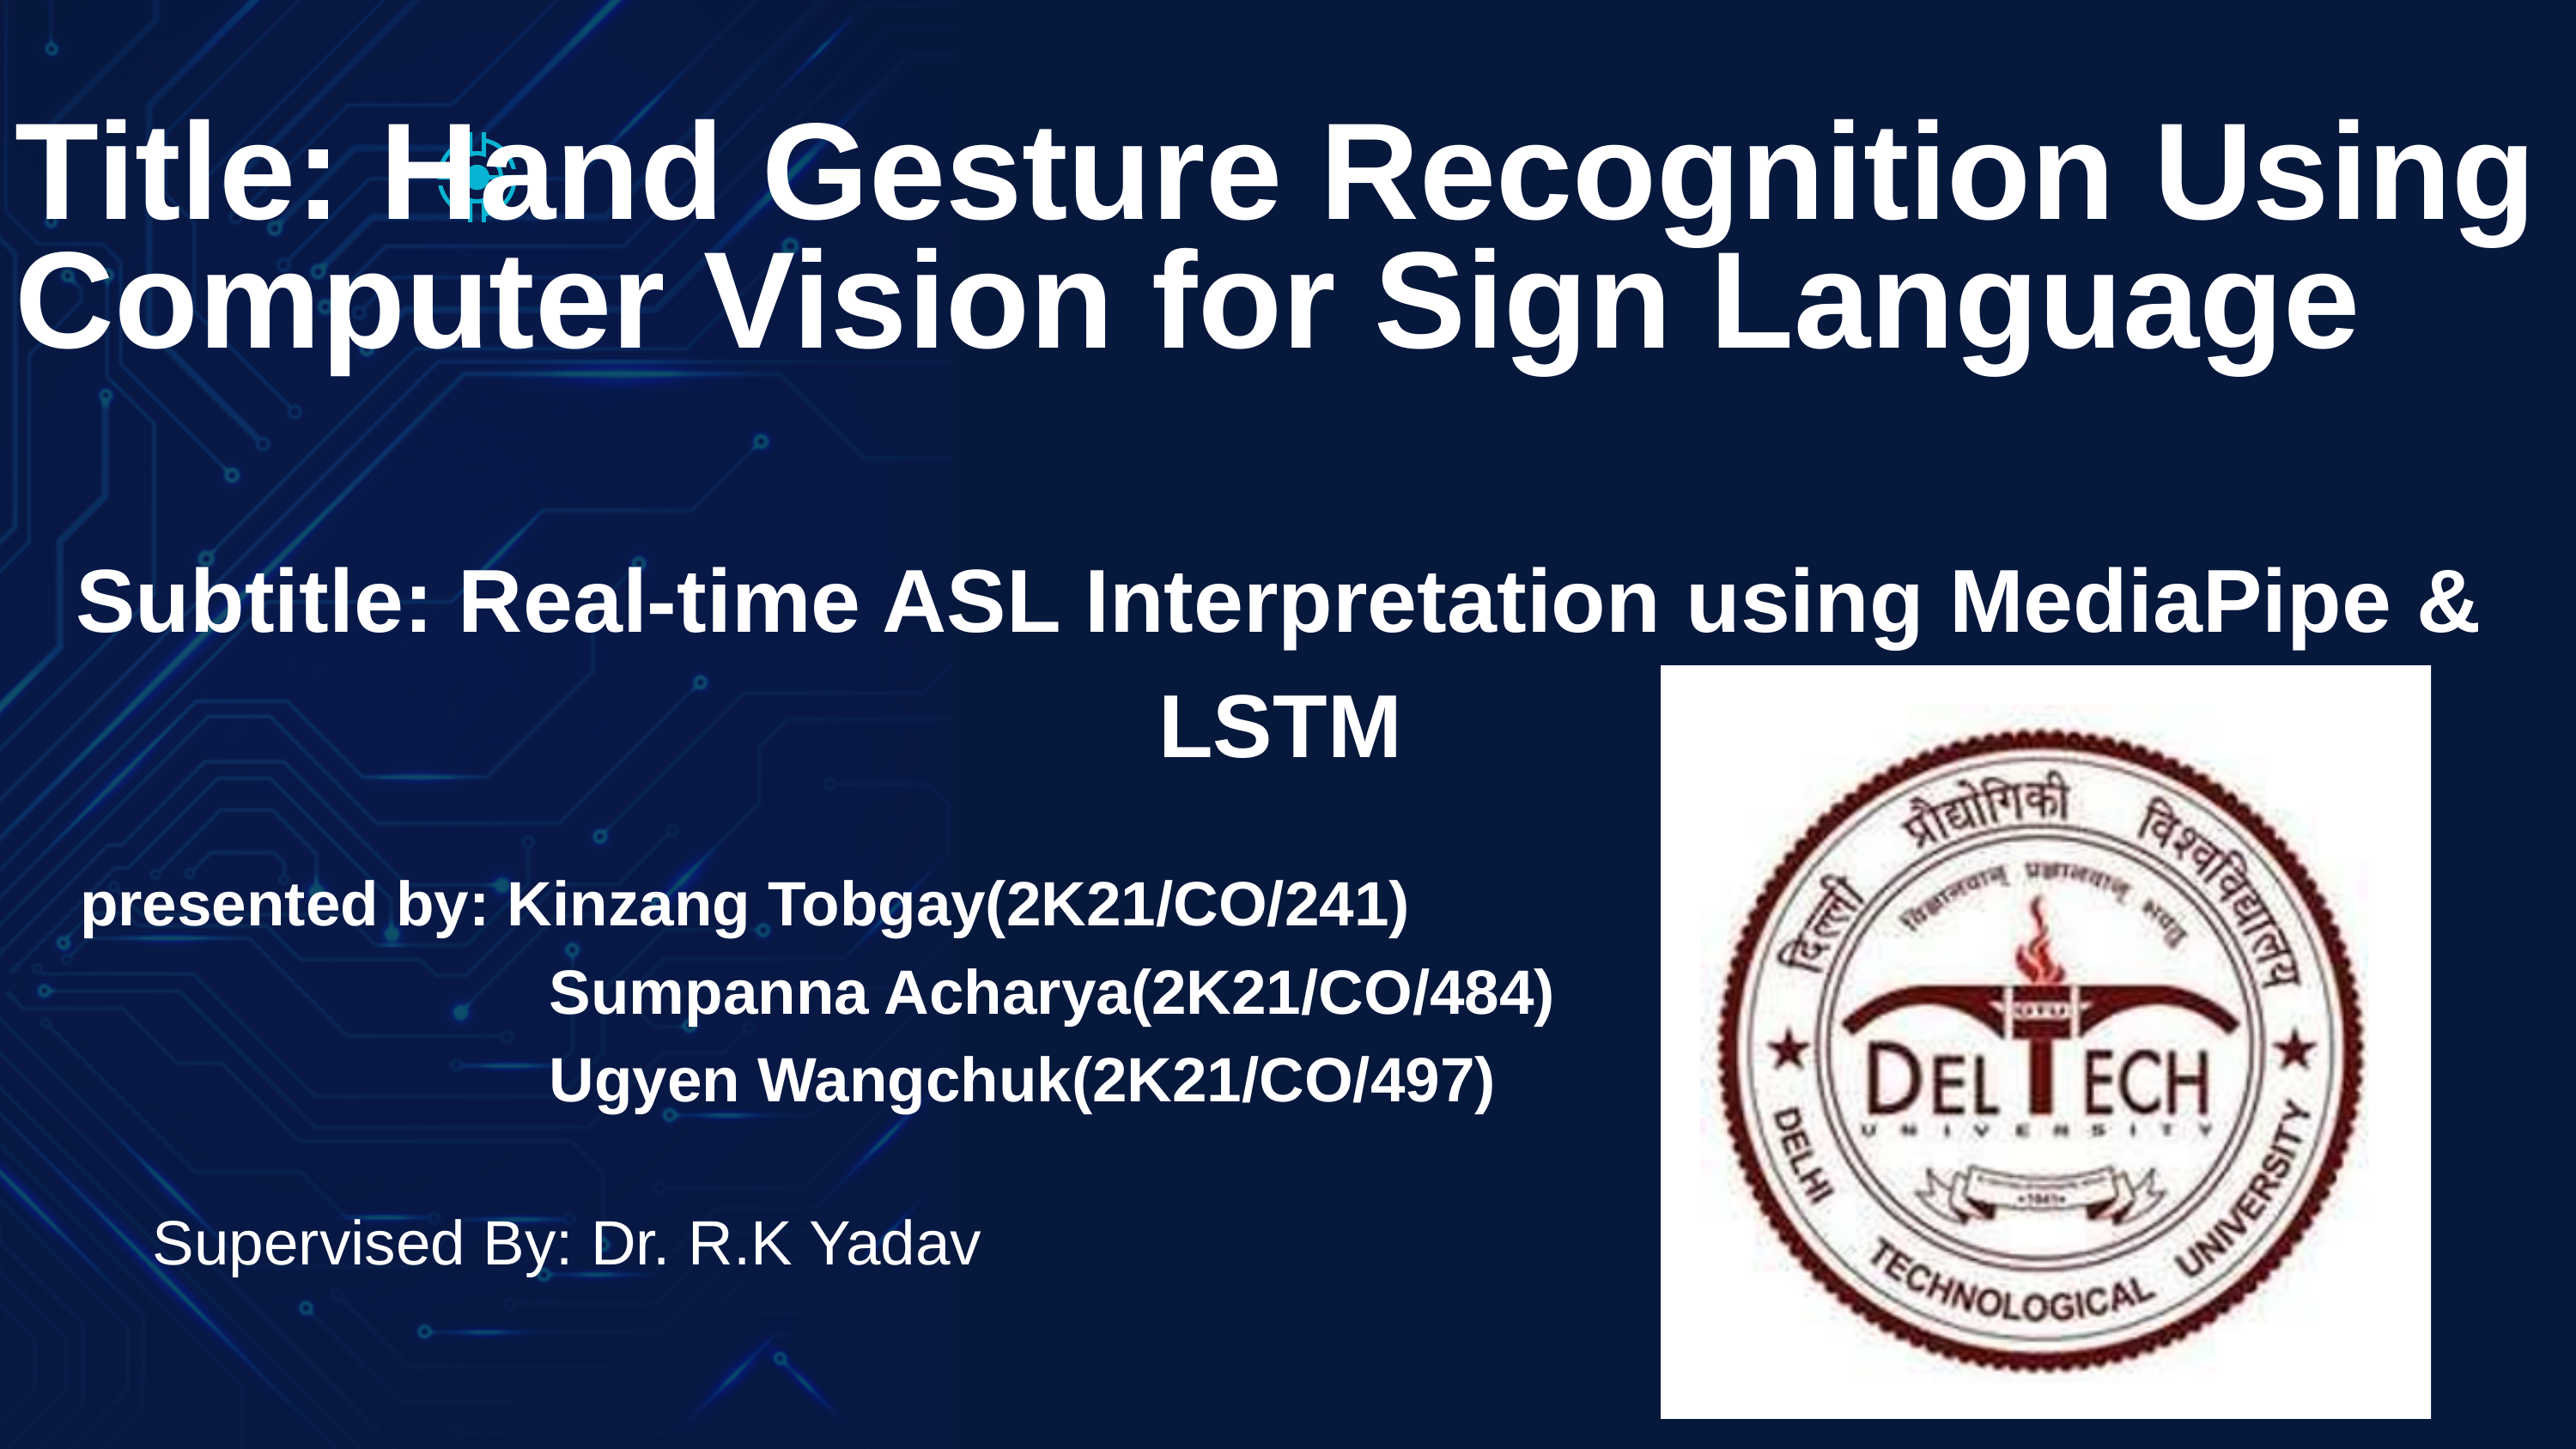

Title: Hand Gesture Recognition Using Computer Vision for Sign Language

Subtitle: Real-time ASL Interpretation using MediaPipe & LSTM

presented by: Kinzang Tobgay(2K21/CO/241)
                           Sumpanna Acharya(2K21/CO/484)
                           Ugyen Wangchuk(2K21/CO/497)
Supervised By: Dr. R.K Yadav